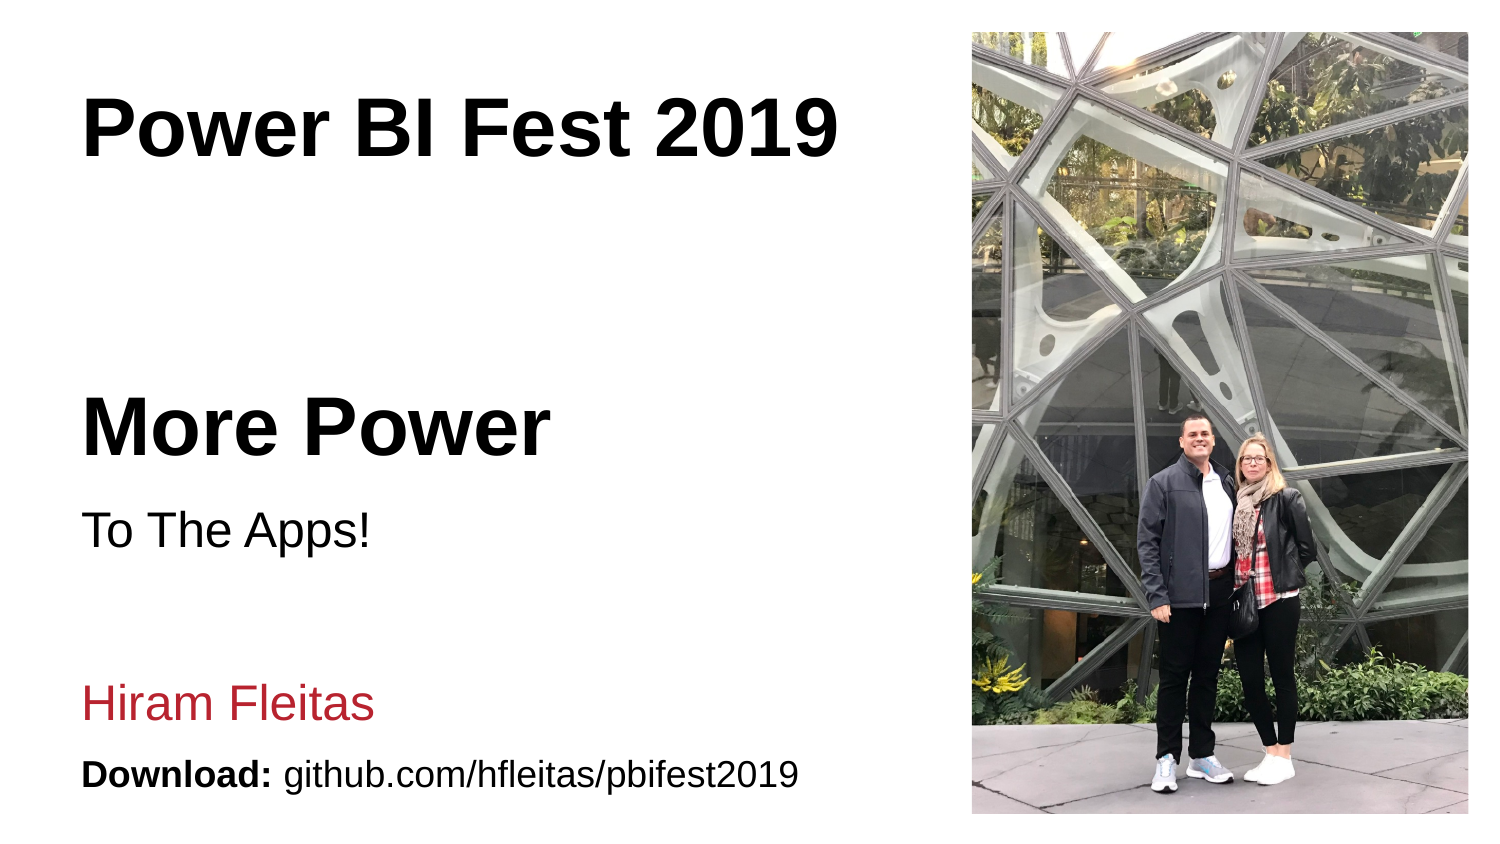

# More Power
To The Apps!
Hiram Fleitas
Download: github.com/hfleitas/pbifest2019